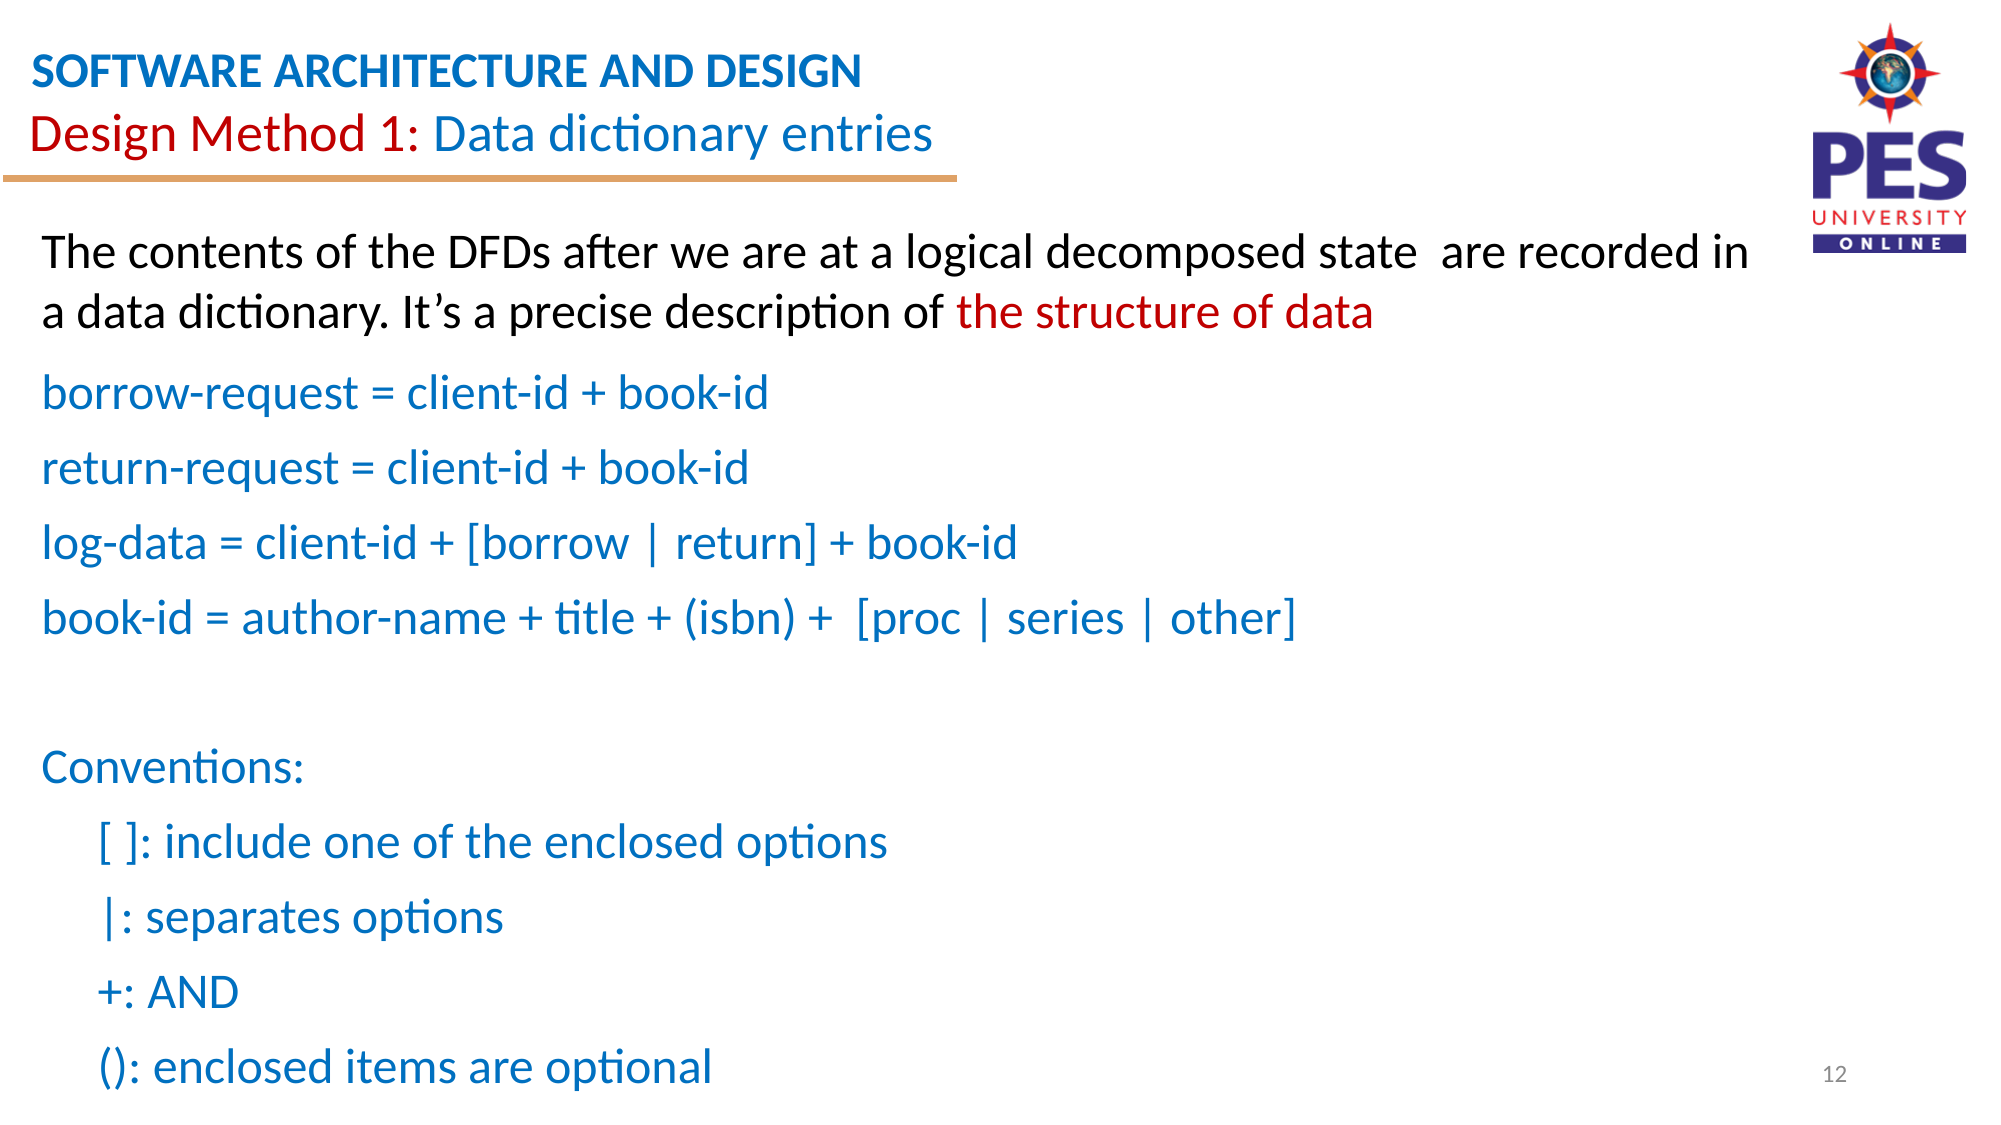

Design Method 1: Data dictionary entries
The contents of the DFDs after we are at a logical decomposed state  are recorded in a data dictionary. It’s a precise description of the structure of data
borrow-request = client-id + book-id
return-request = client-id + book-id
log-data = client-id + [borrow | return] + book-id
book-id = author-name + title + (isbn) +  [proc | series | other]

Conventions:
	[ ]: include one of the enclosed options
	|: separates options
	+: AND
	(): enclosed items are optional
12